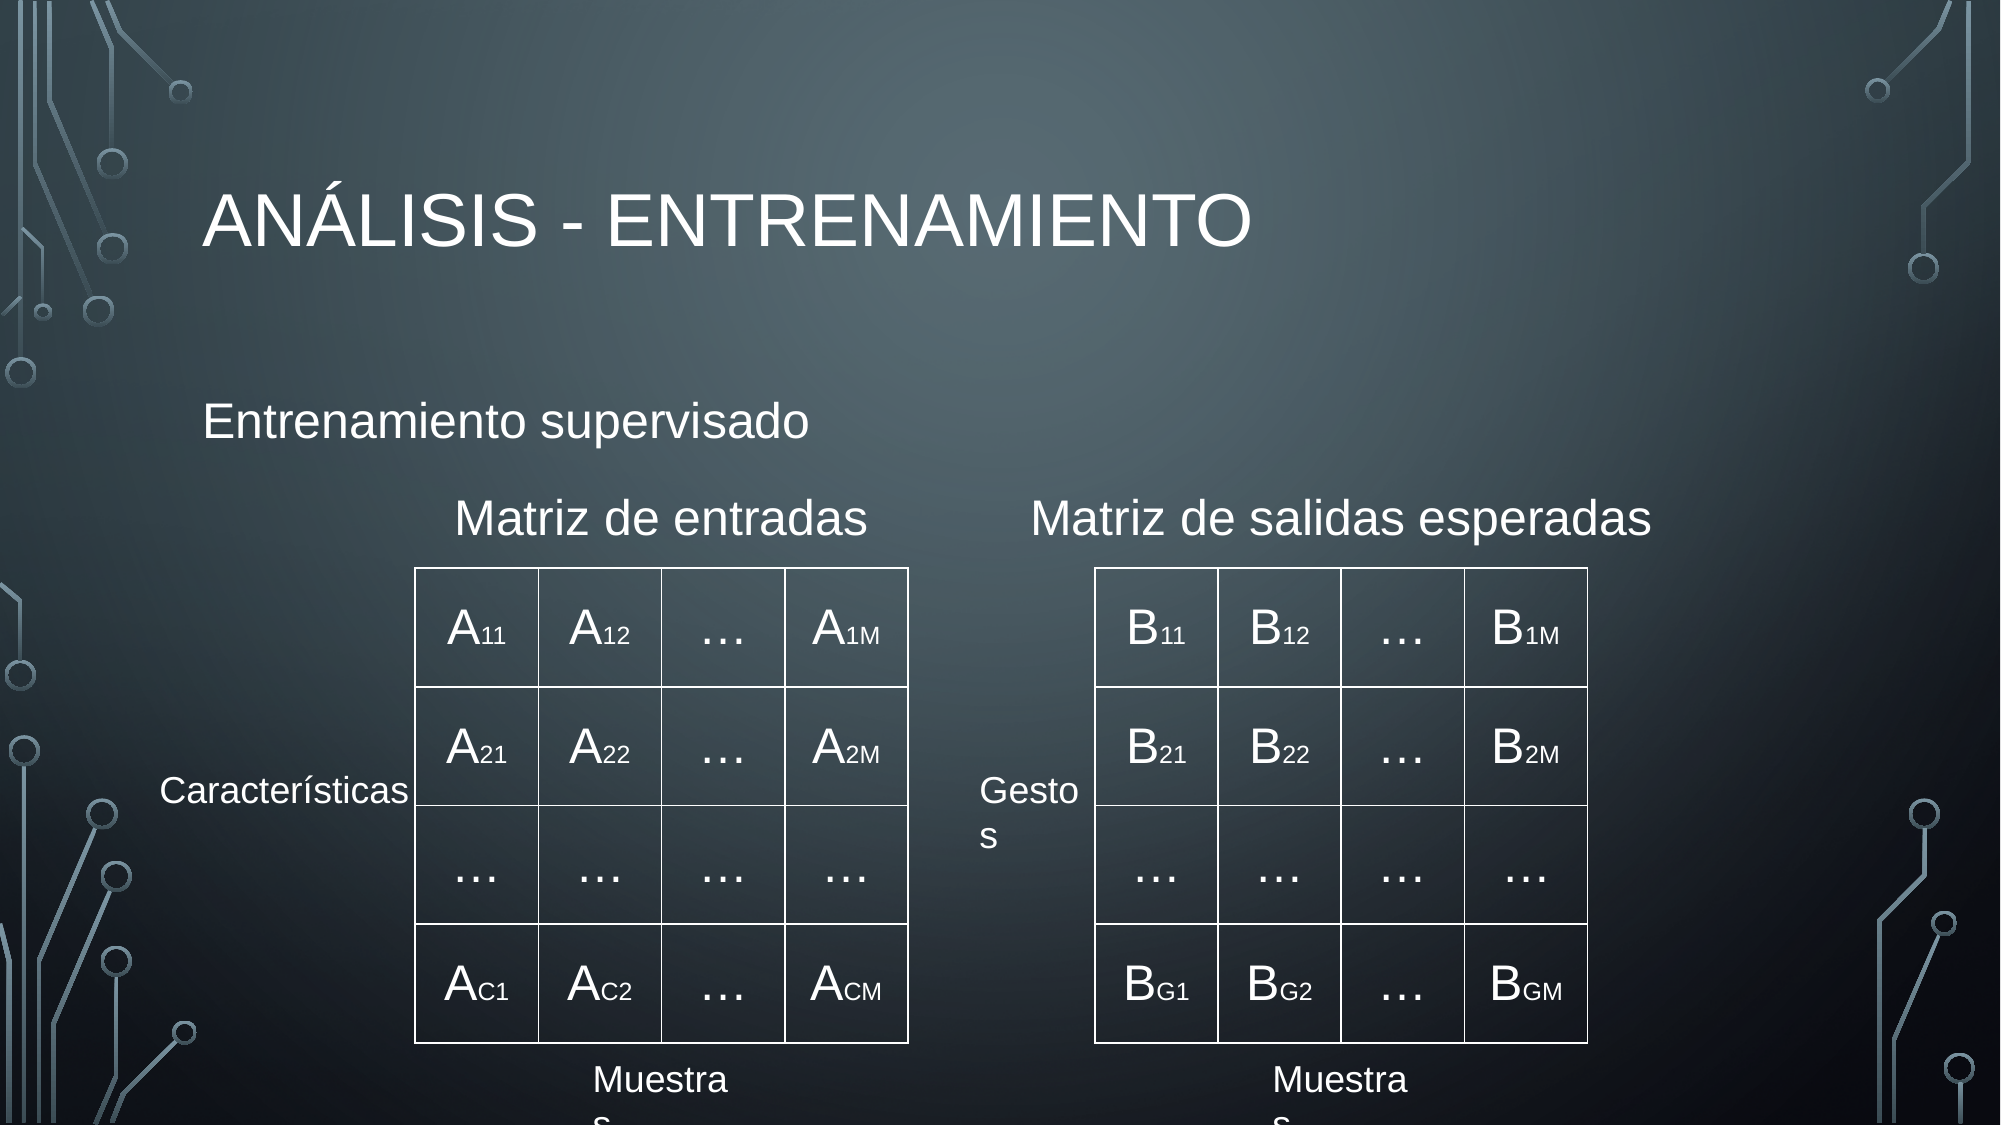

# Análisis - Entrenamiento
Entrenamiento supervisado
Matriz de entradas
Matriz de salidas esperadas
| A11 | A12 | … | A1M |
| --- | --- | --- | --- |
| A21 | A22 | … | A2M |
| … | … | … | … |
| AC1 | AC2 | … | ACM |
| B11 | B12 | … | B1M |
| --- | --- | --- | --- |
| B21 | B22 | … | B2M |
| … | … | … | … |
| BG1 | BG2 | … | BGM |
Características
Gestos
Muestras
Muestras